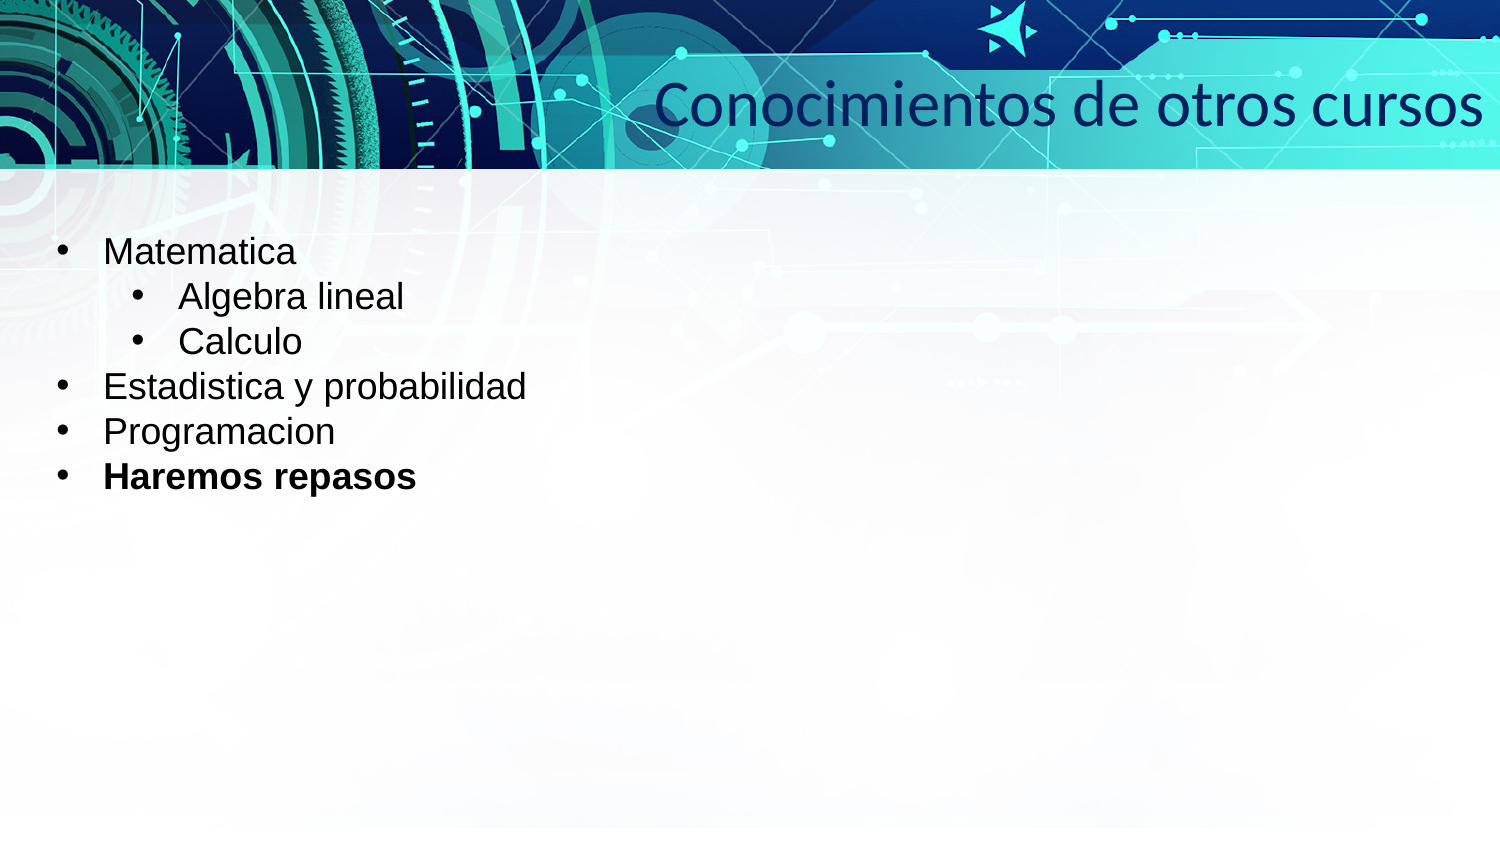

Conocimientos de otros cursos
Matematica
Algebra lineal
Calculo
Estadistica y probabilidad
Programacion
Haremos repasos